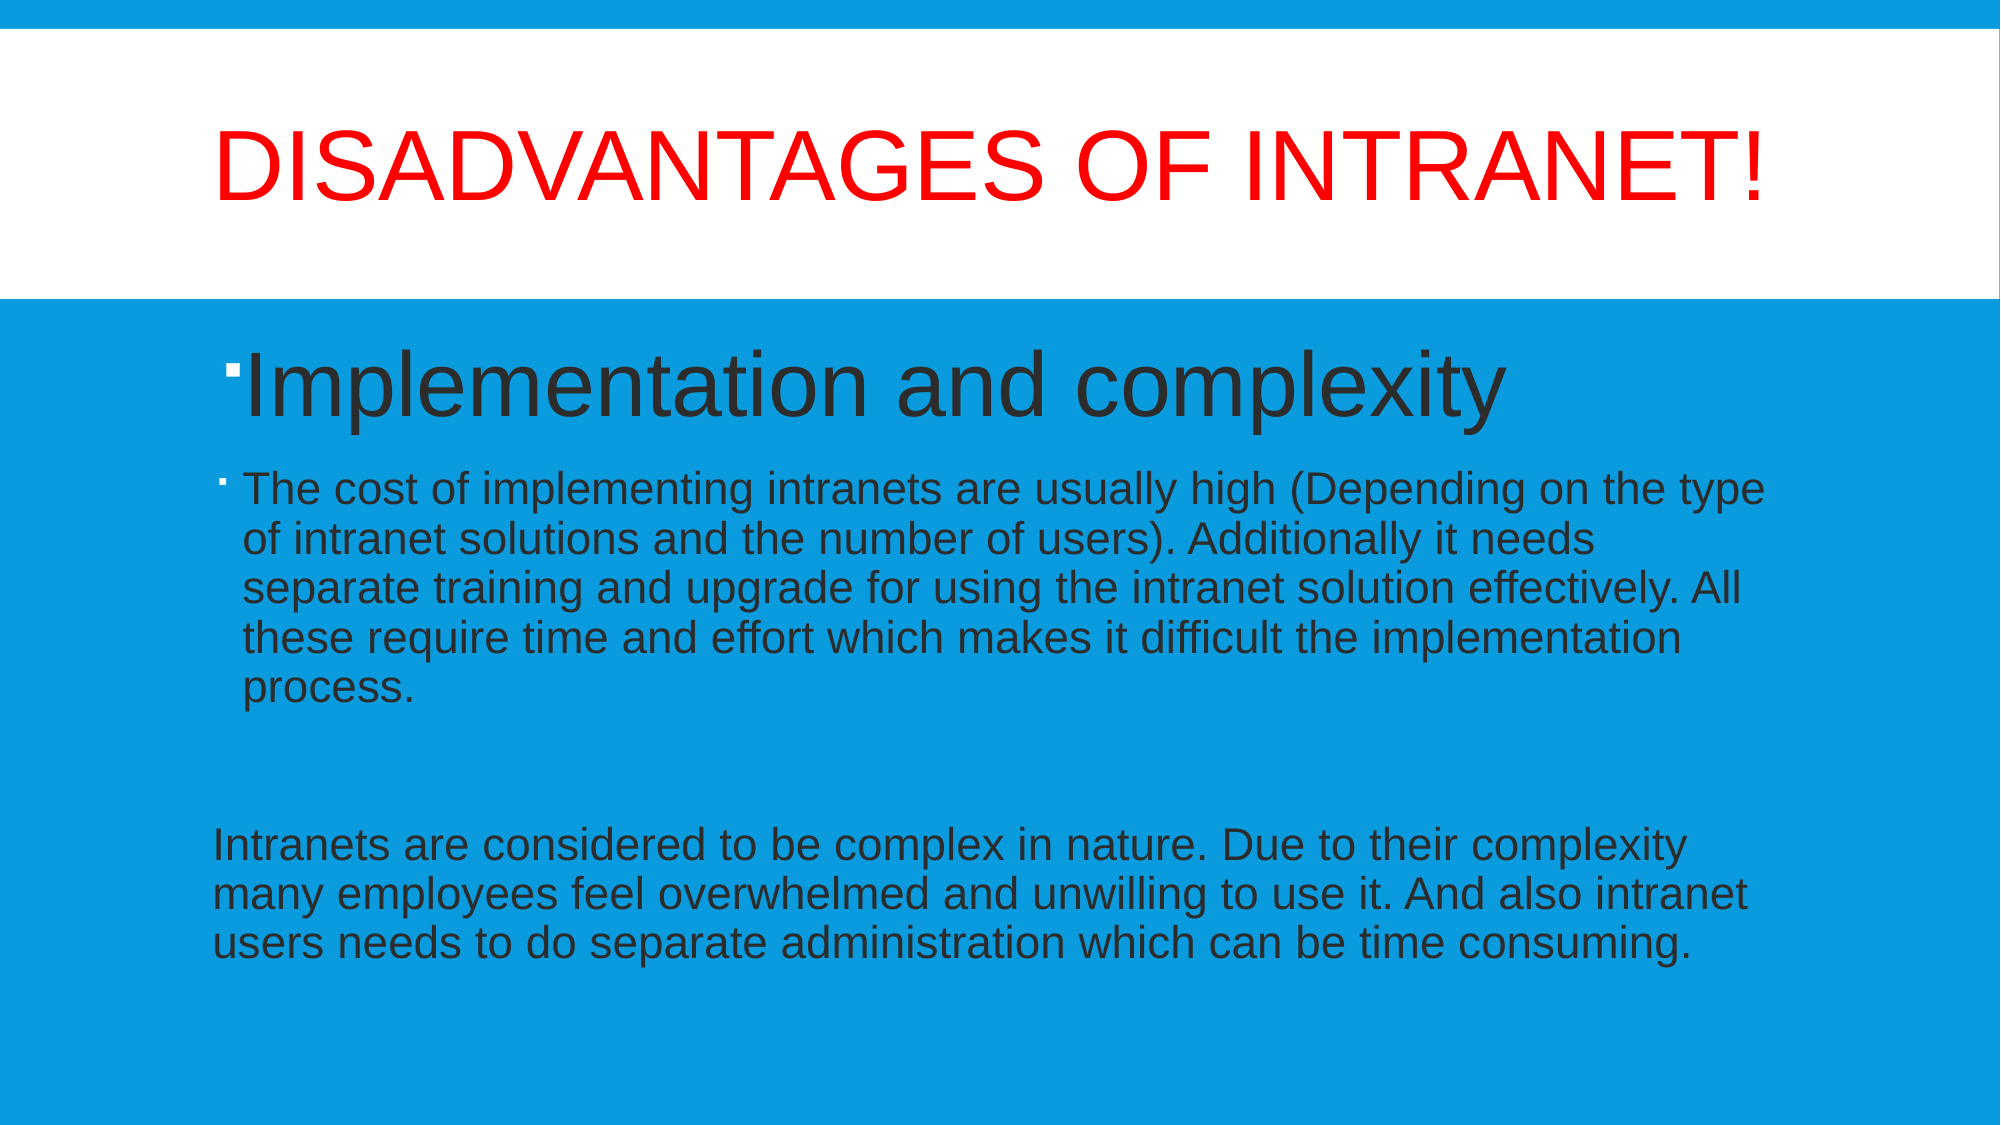

# DISADVANTAGES OF INTRANET!
Implementation and complexity
The cost of implementing intranets are usually high (Depending on the type of intranet solutions and the number of users). Additionally it needs separate training and upgrade for using the intranet solution effectively. All these require time and effort which makes it difficult the implementation process.

Intranets are considered to be complex in nature. Due to their complexity many employees feel overwhelmed and unwilling to use it. And also intranet users needs to do separate administration which can be time consuming.